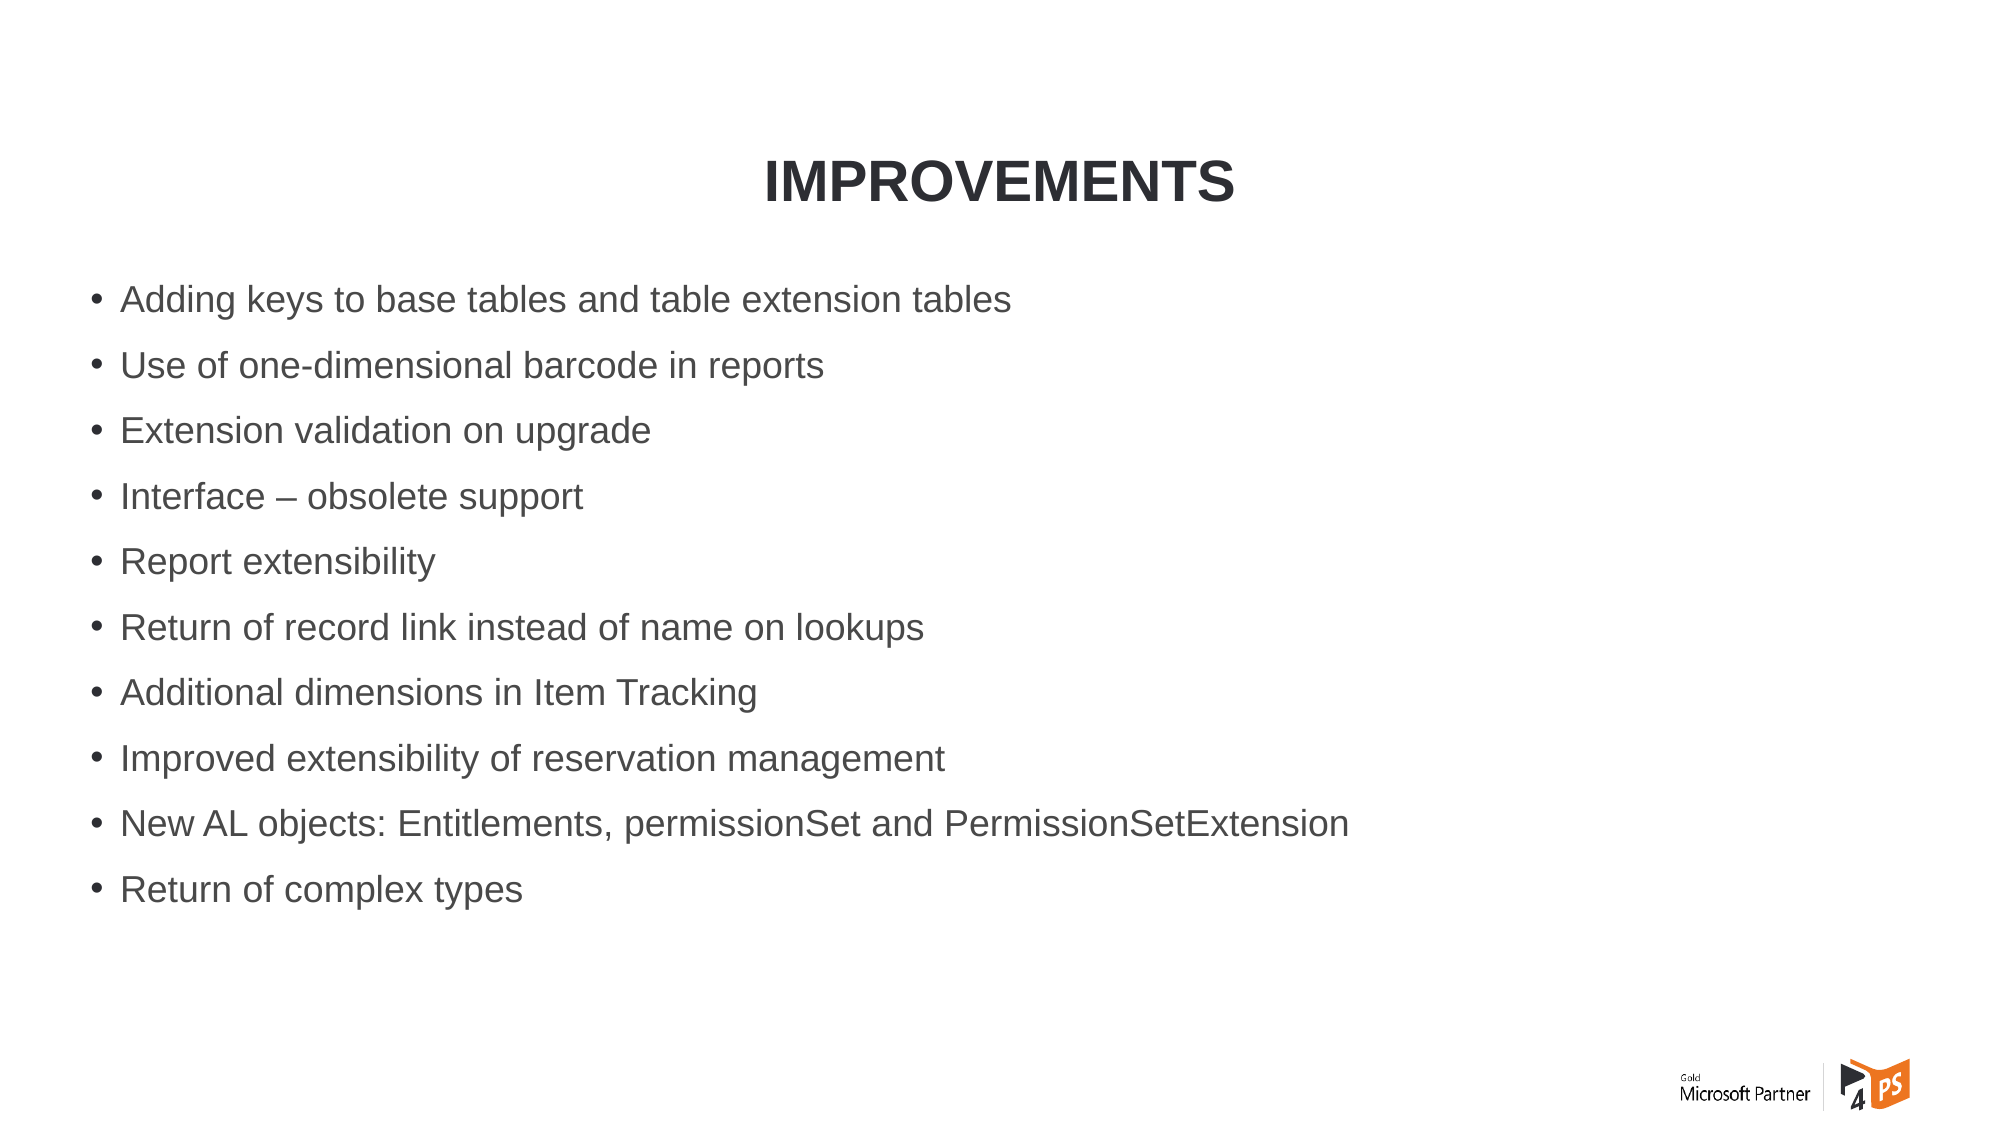

# Improvements
Adding keys to base tables and table extension tables
Use of one-dimensional barcode in reports
Extension validation on upgrade
Interface – obsolete support
Report extensibility
Return of record link instead of name on lookups
Additional dimensions in Item Tracking
Improved extensibility of reservation management
New AL objects: Entitlements, permissionSet and PermissionSetExtension
Return of complex types